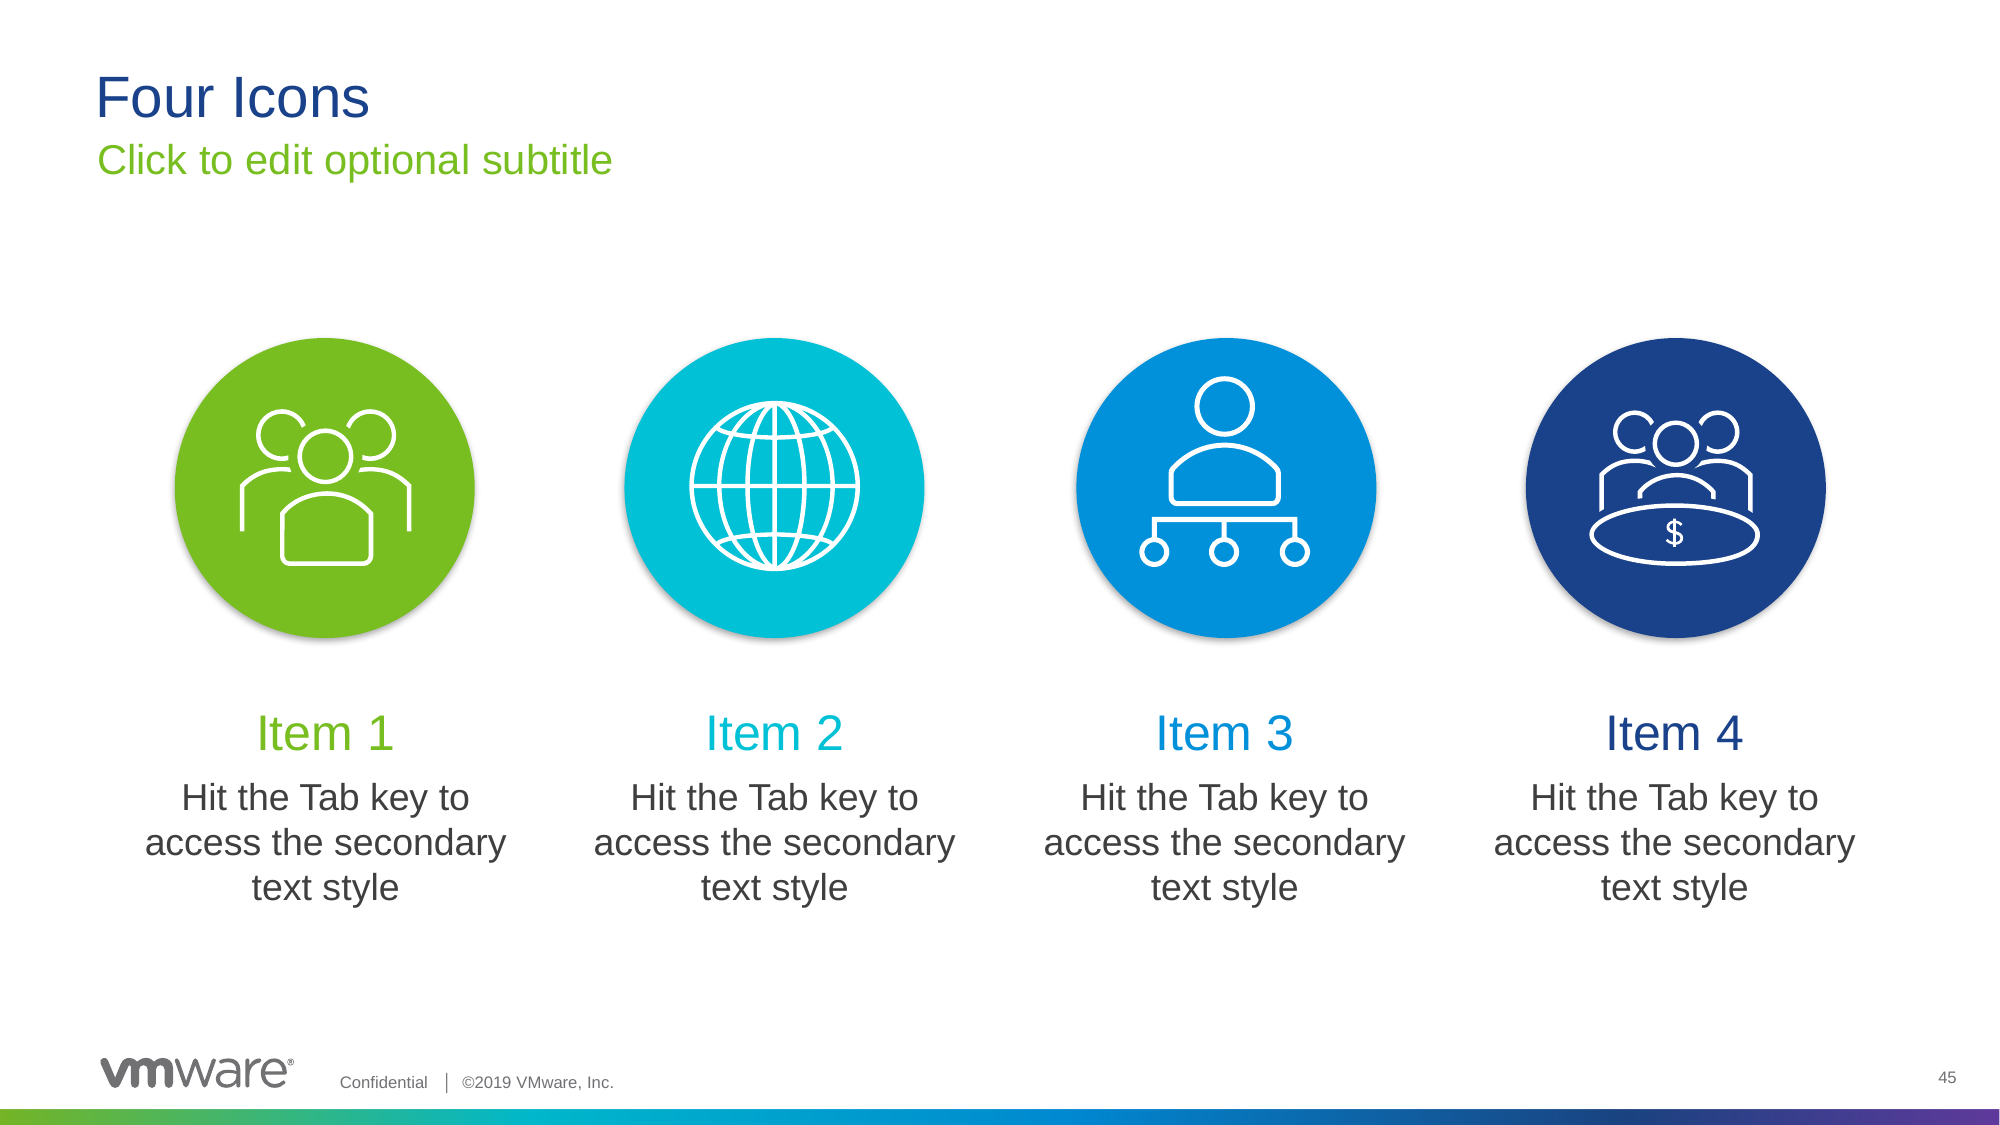

# Four Icons
Click to edit optional subtitle

Item 1
Hit the Tab key to access the secondary text style
Item 2
Hit the Tab key to access the secondary text style
Item 3
Hit the Tab key to access the secondary text style
Item 4
Hit the Tab key to access the secondary text style